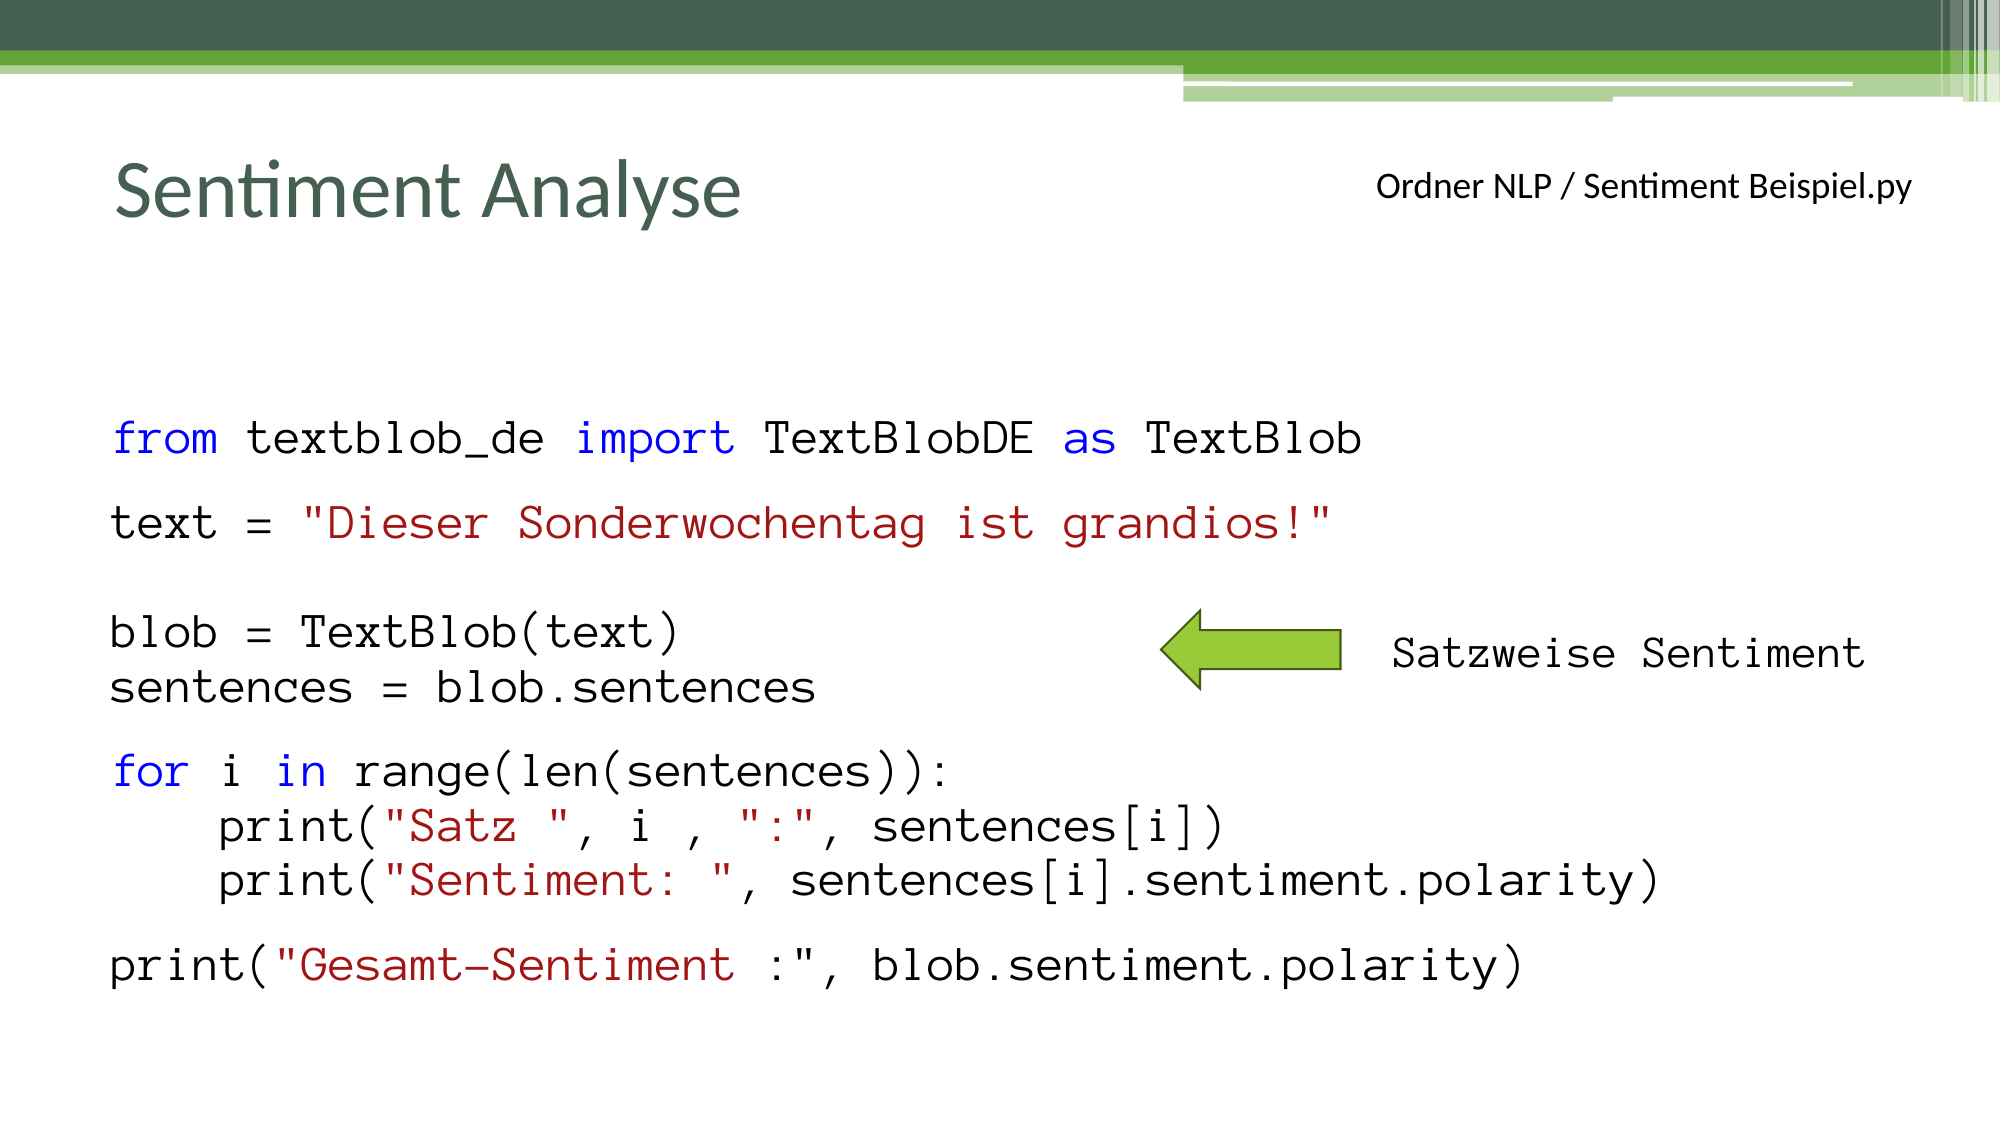

# Sentiment Analyse
Ordner NLP / Sentiment Beispiel.py
from textblob_de import TextBlobDE as TextBlob
text = "Dieser Sonderwochentag ist grandios!"

blob = TextBlob(text)
sentences = blob.sentences
for i in range(len(sentences)):
    print("Satz ", i , ":", sentences[i])
    print("Sentiment: ", sentences[i].sentiment.polarity)
print("Gesamt-Sentiment :", blob.sentiment.polarity)

Satzweise Sentiment